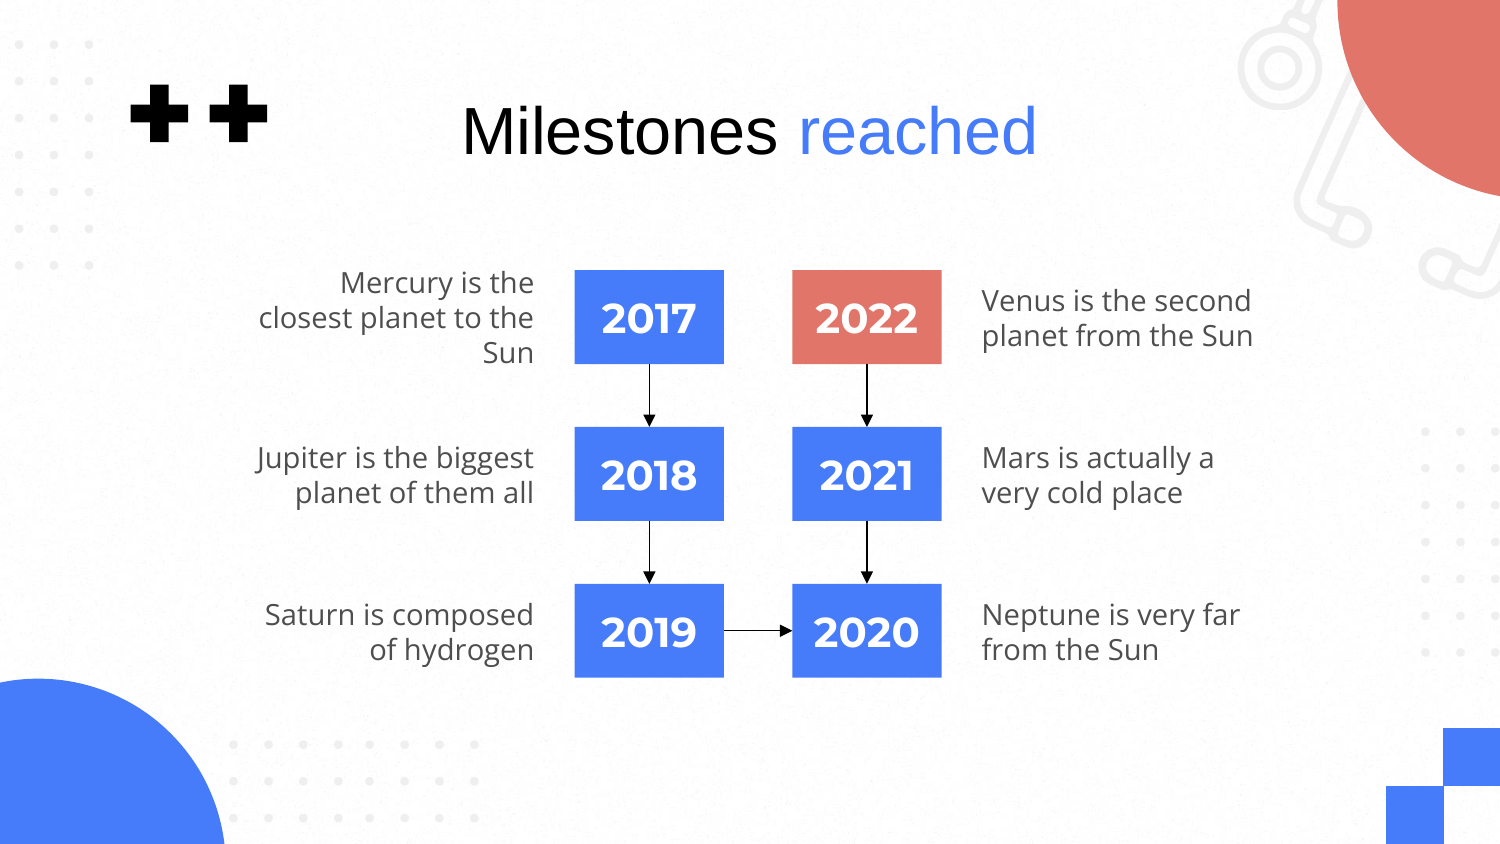

# Milestones reached
2017
2022
Mercury is the closest planet to the Sun
Venus is the second planet from the Sun
2018
2021
Jupiter is the biggest planet of them all
Mars is actually a very cold place
2019
2020
Saturn is composed of hydrogen
Neptune is very far from the Sun